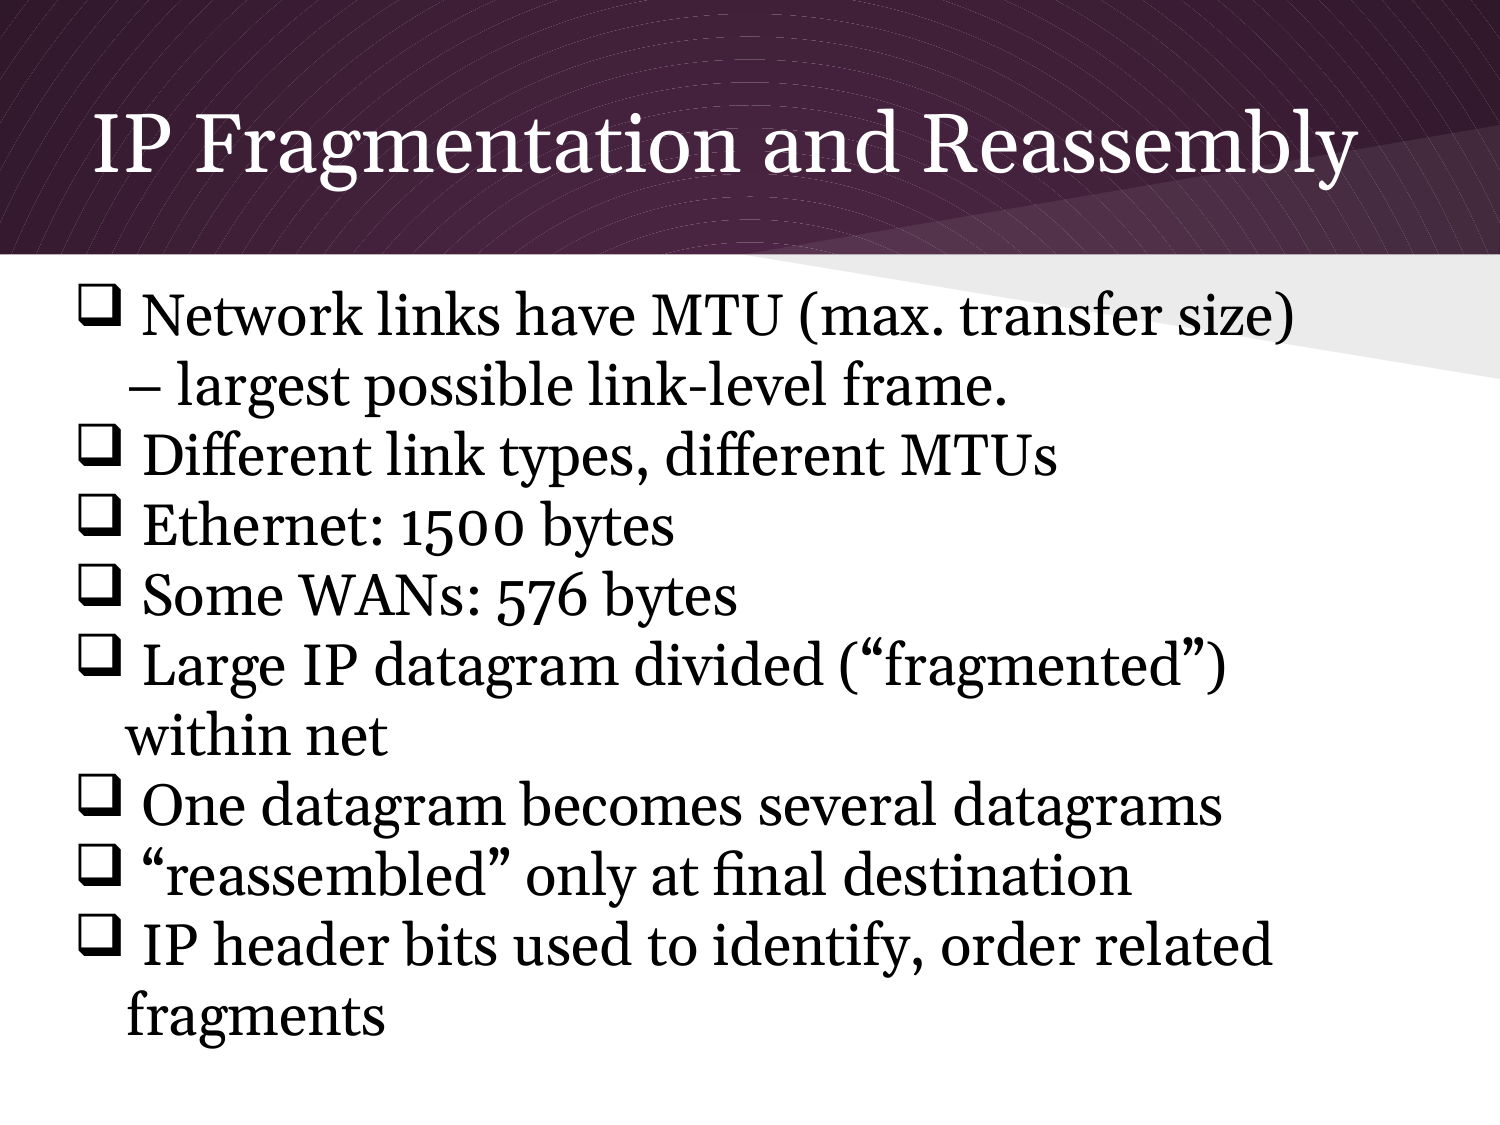

# IP Fragmentation and Reassembly
 Network links have MTU (max. transfer size)
     – largest possible link-level frame.
 Different link types, different MTUs
 Ethernet: 1500 bytes
 Some WANs: 576 bytes
 Large IP datagram divided (“fragmented”)
     within net
 One datagram becomes several datagrams
 “reassembled” only at final destination
 IP header bits used to identify, order related
     fragments